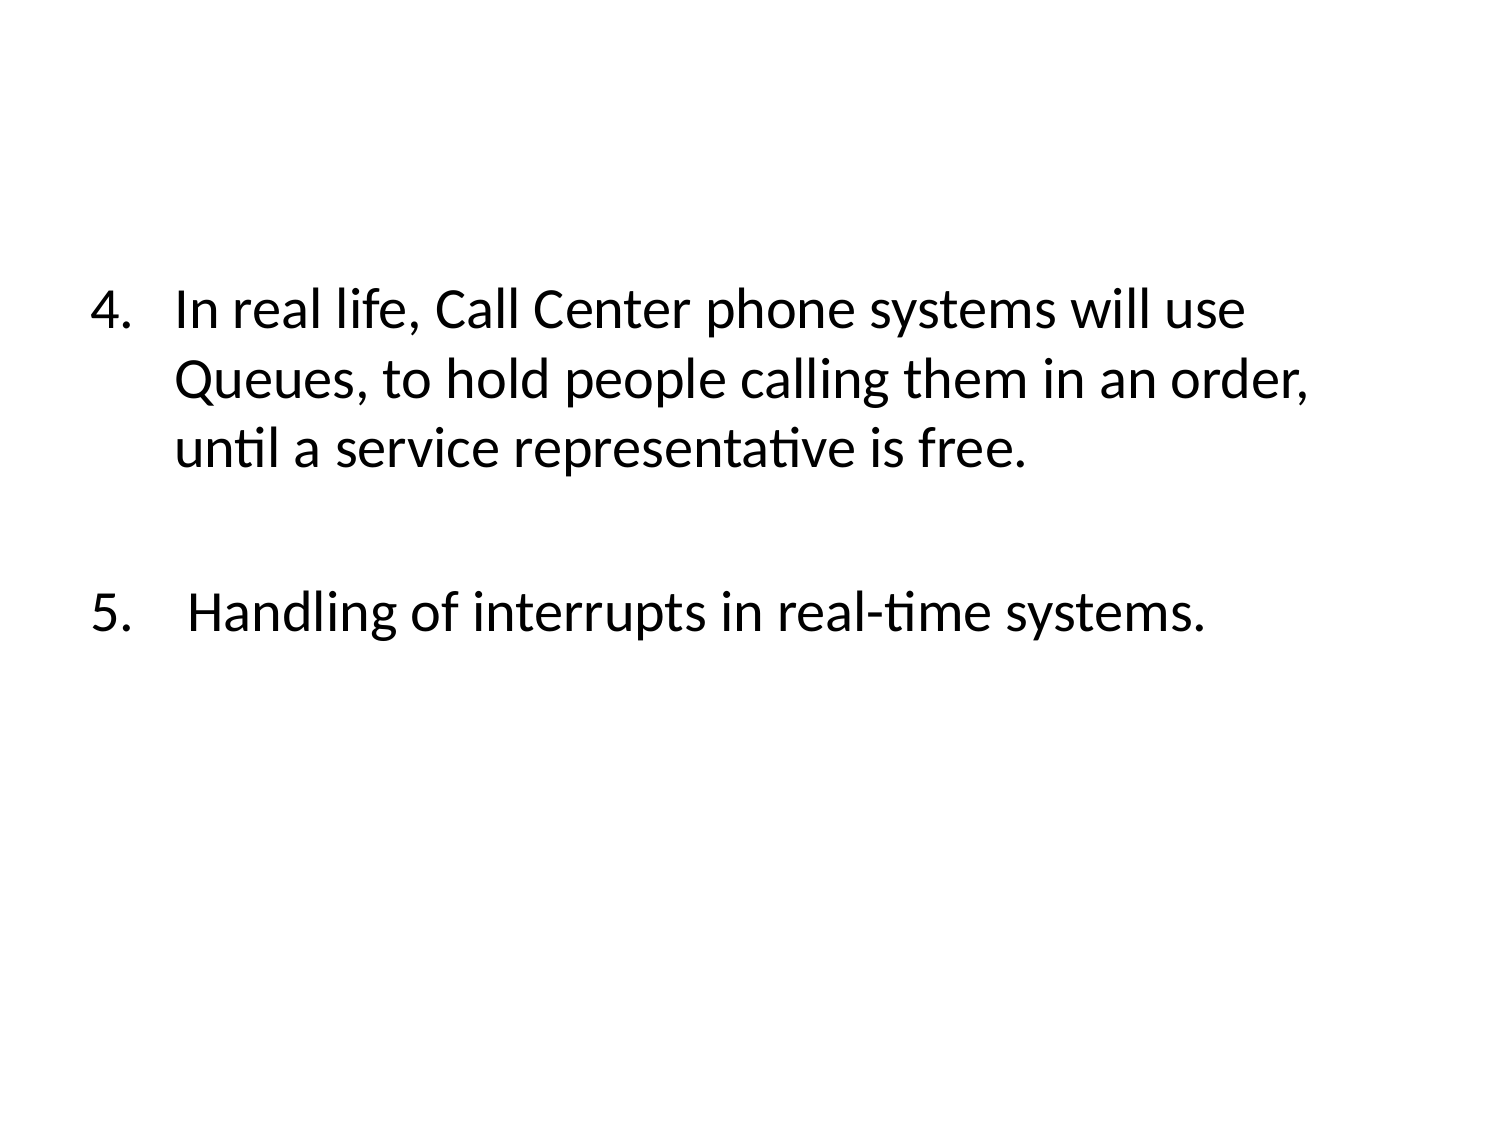

#
In real life, Call Center phone systems will use Queues, to hold people calling them in an order, until a service representative is free.

 Handling of interrupts in real-time systems.